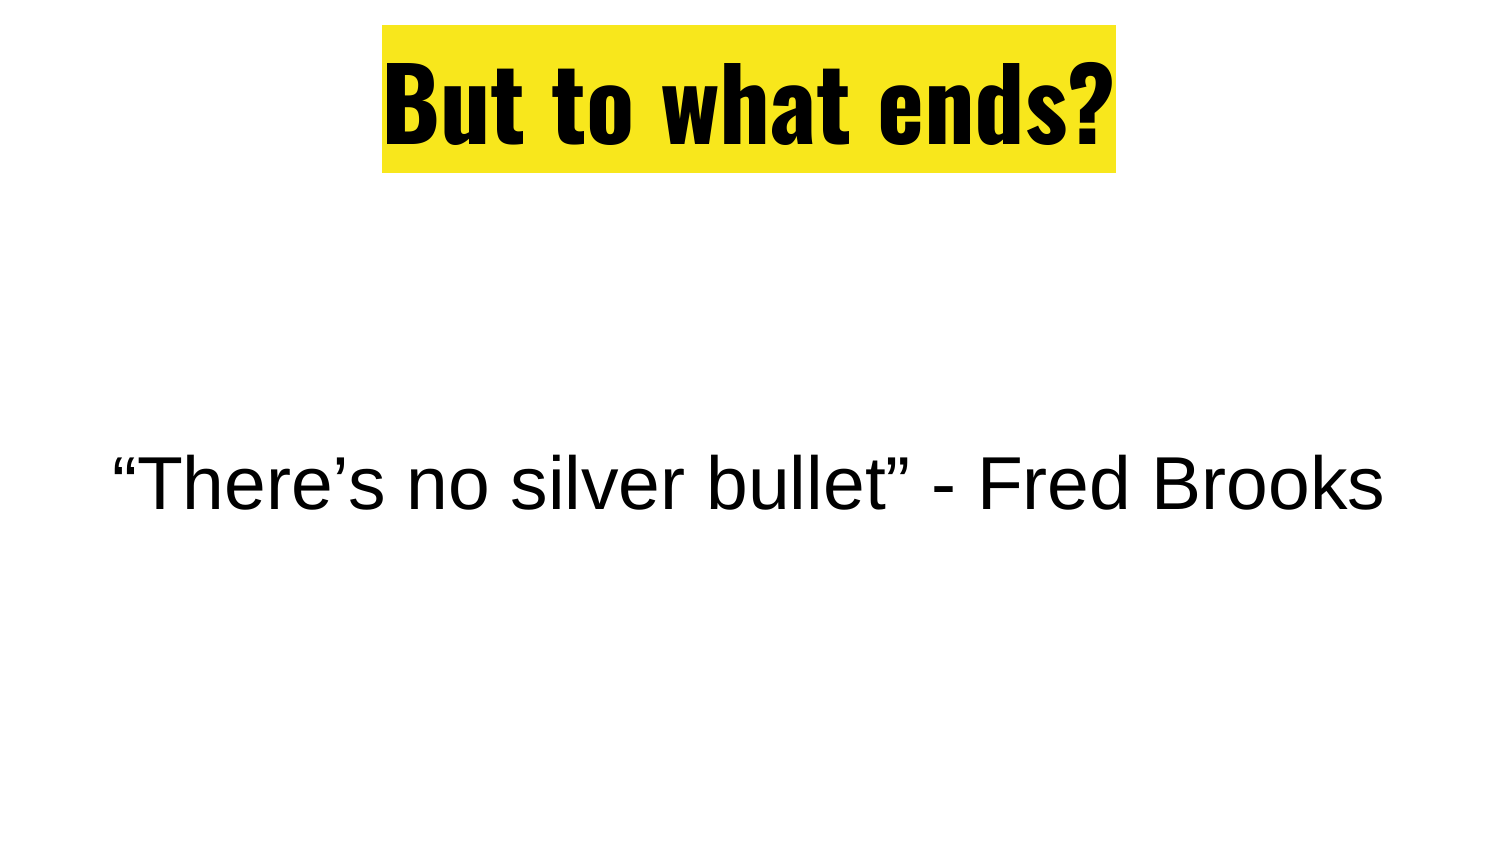

But to what ends?

“There’s no silver bullet” - Fred Brooks